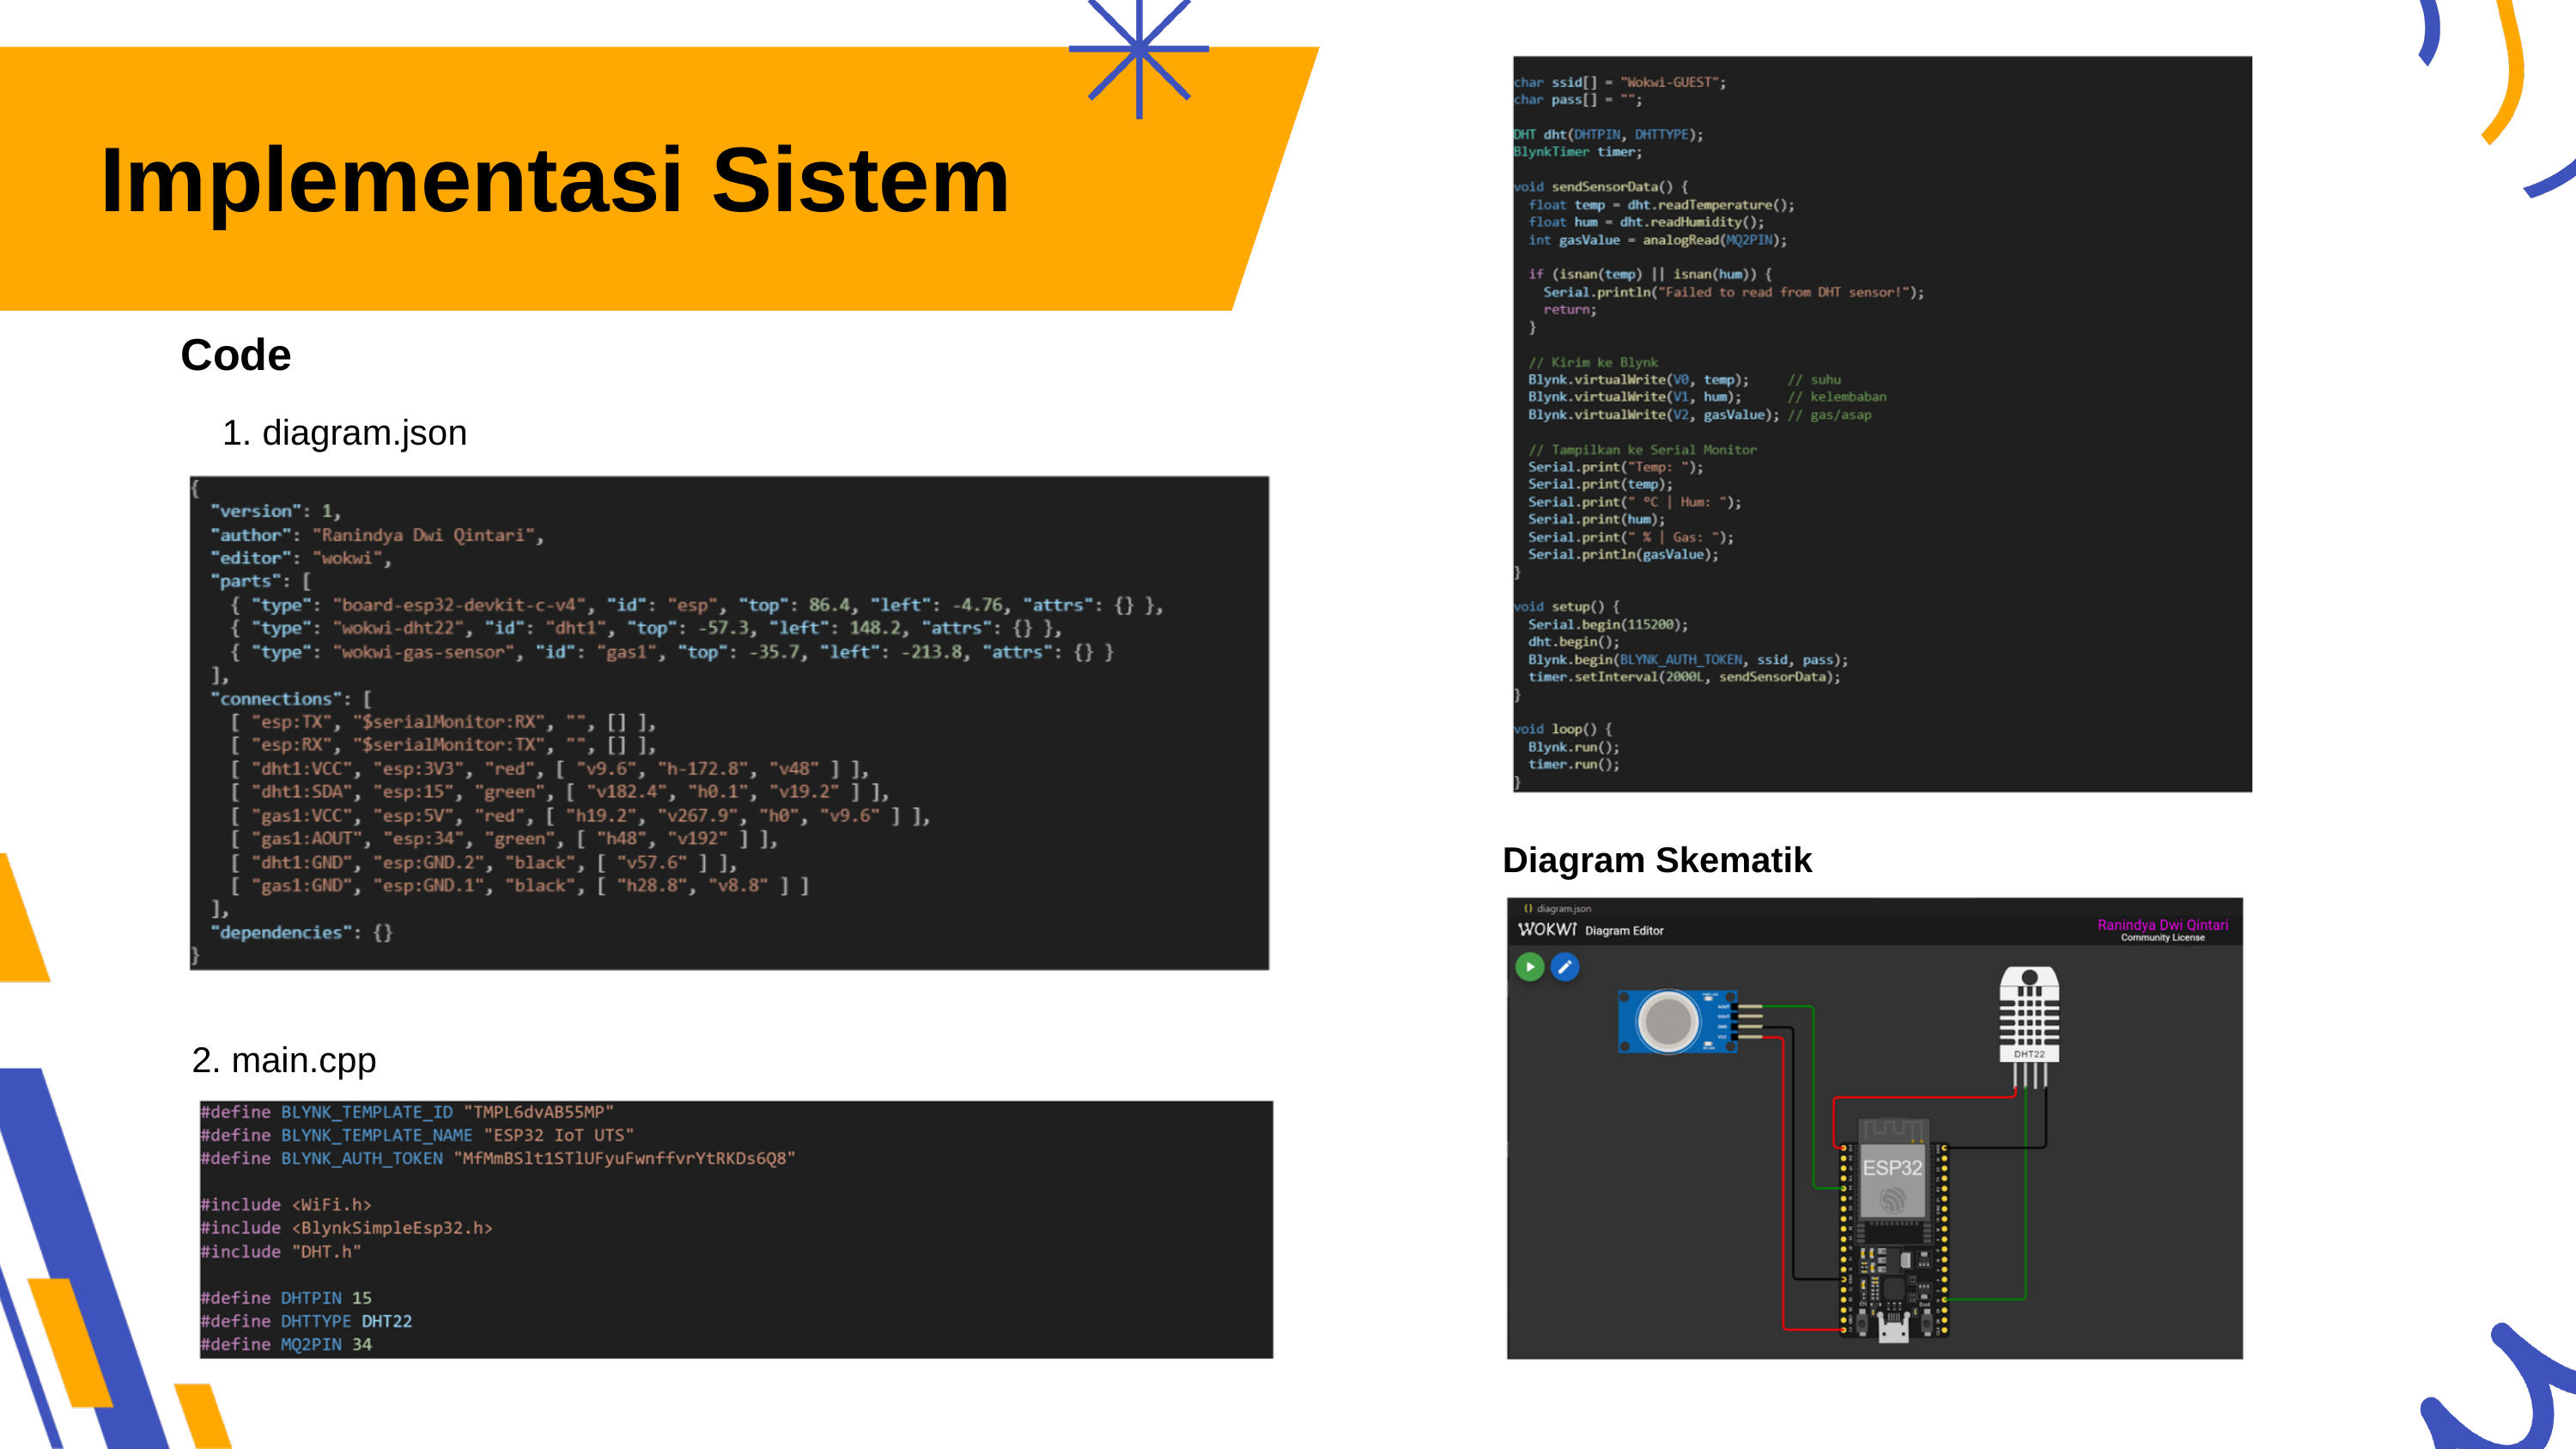

Implementasi Sistem
Code
 diagram.json

Diagram Skematik

2. main.cpp